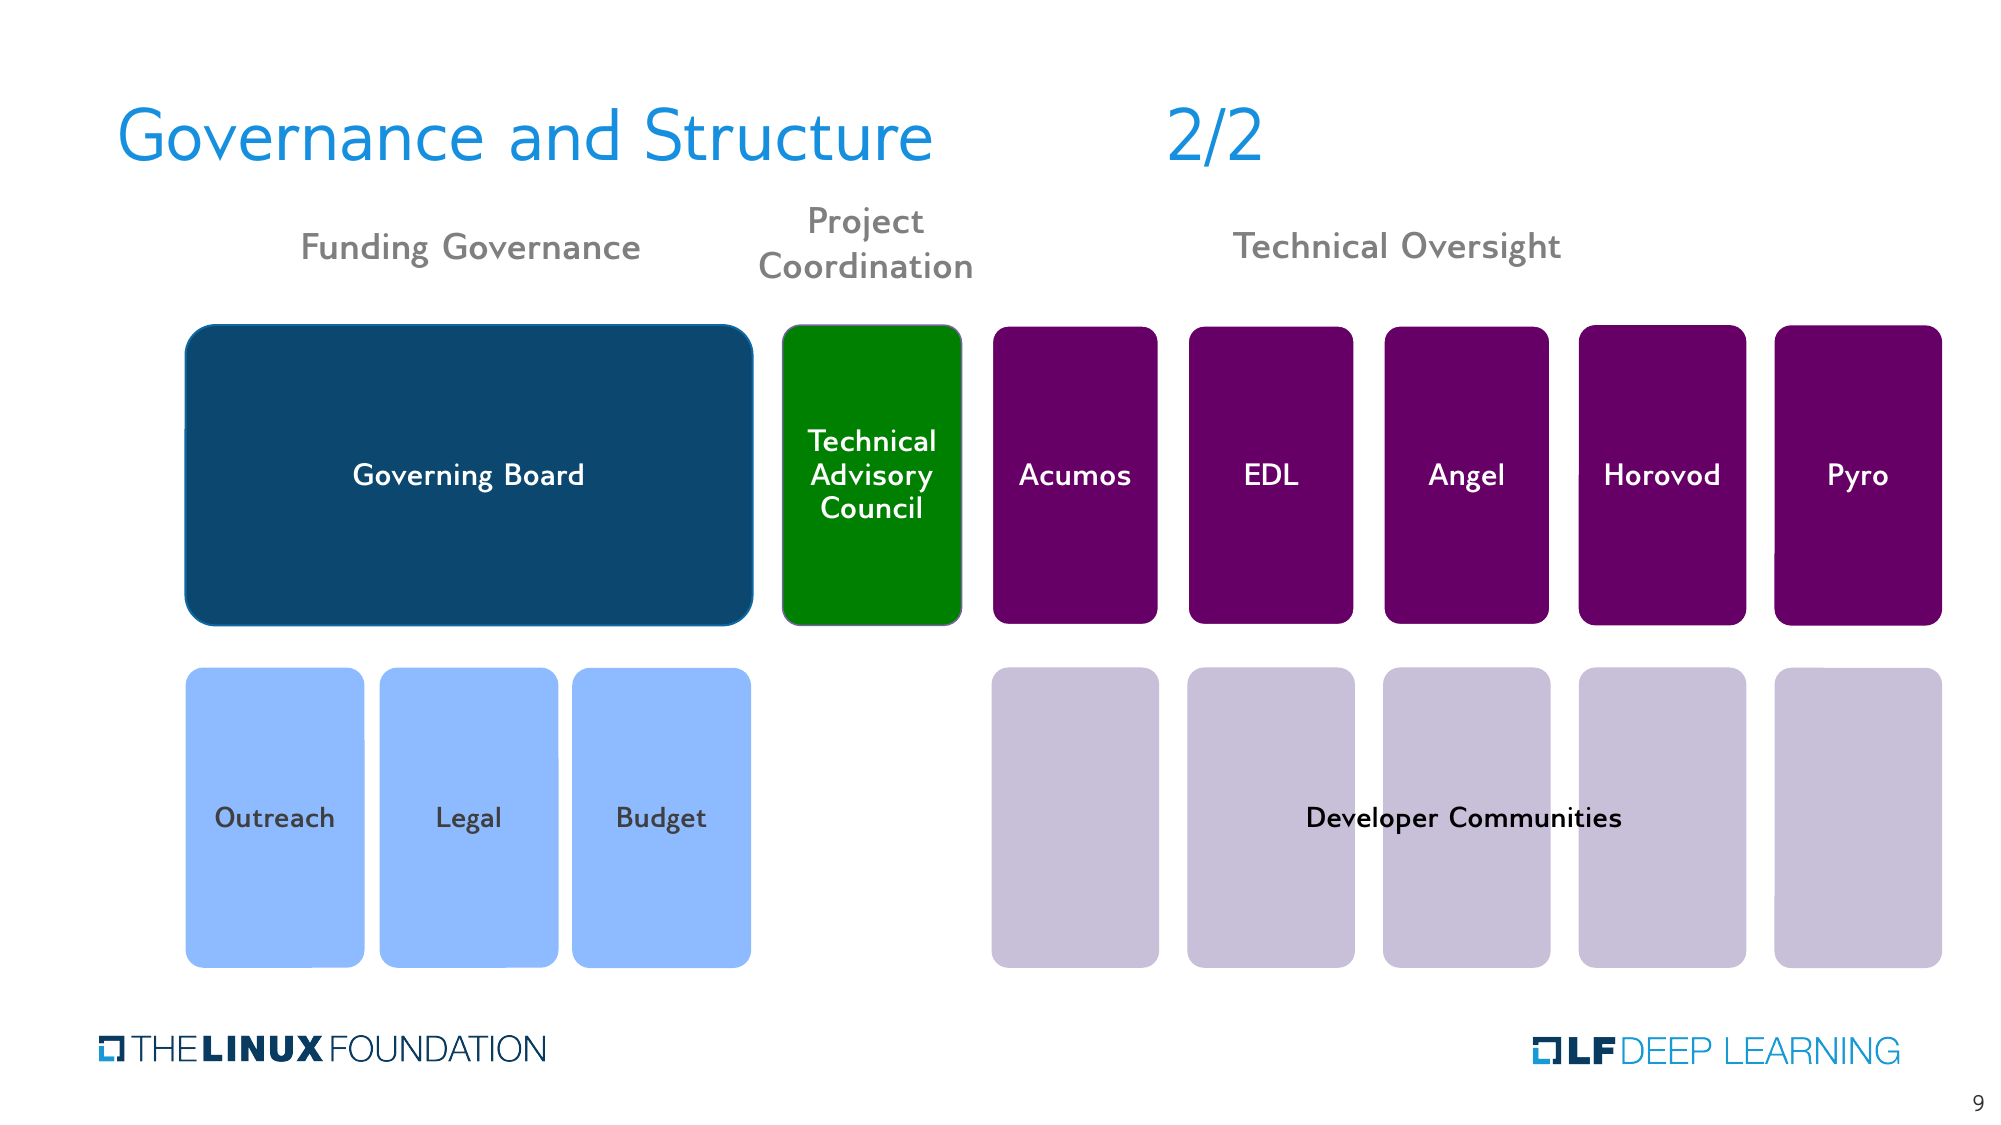

# Governance and Structure		2/2
Project Coordination
Technical Oversight
Funding Governance

Technical Advisory Council
Acumos
EDL
Angel
Horovod
Pyro
Governing Board

Outreach
Legal

Budget
Developer Communities
9